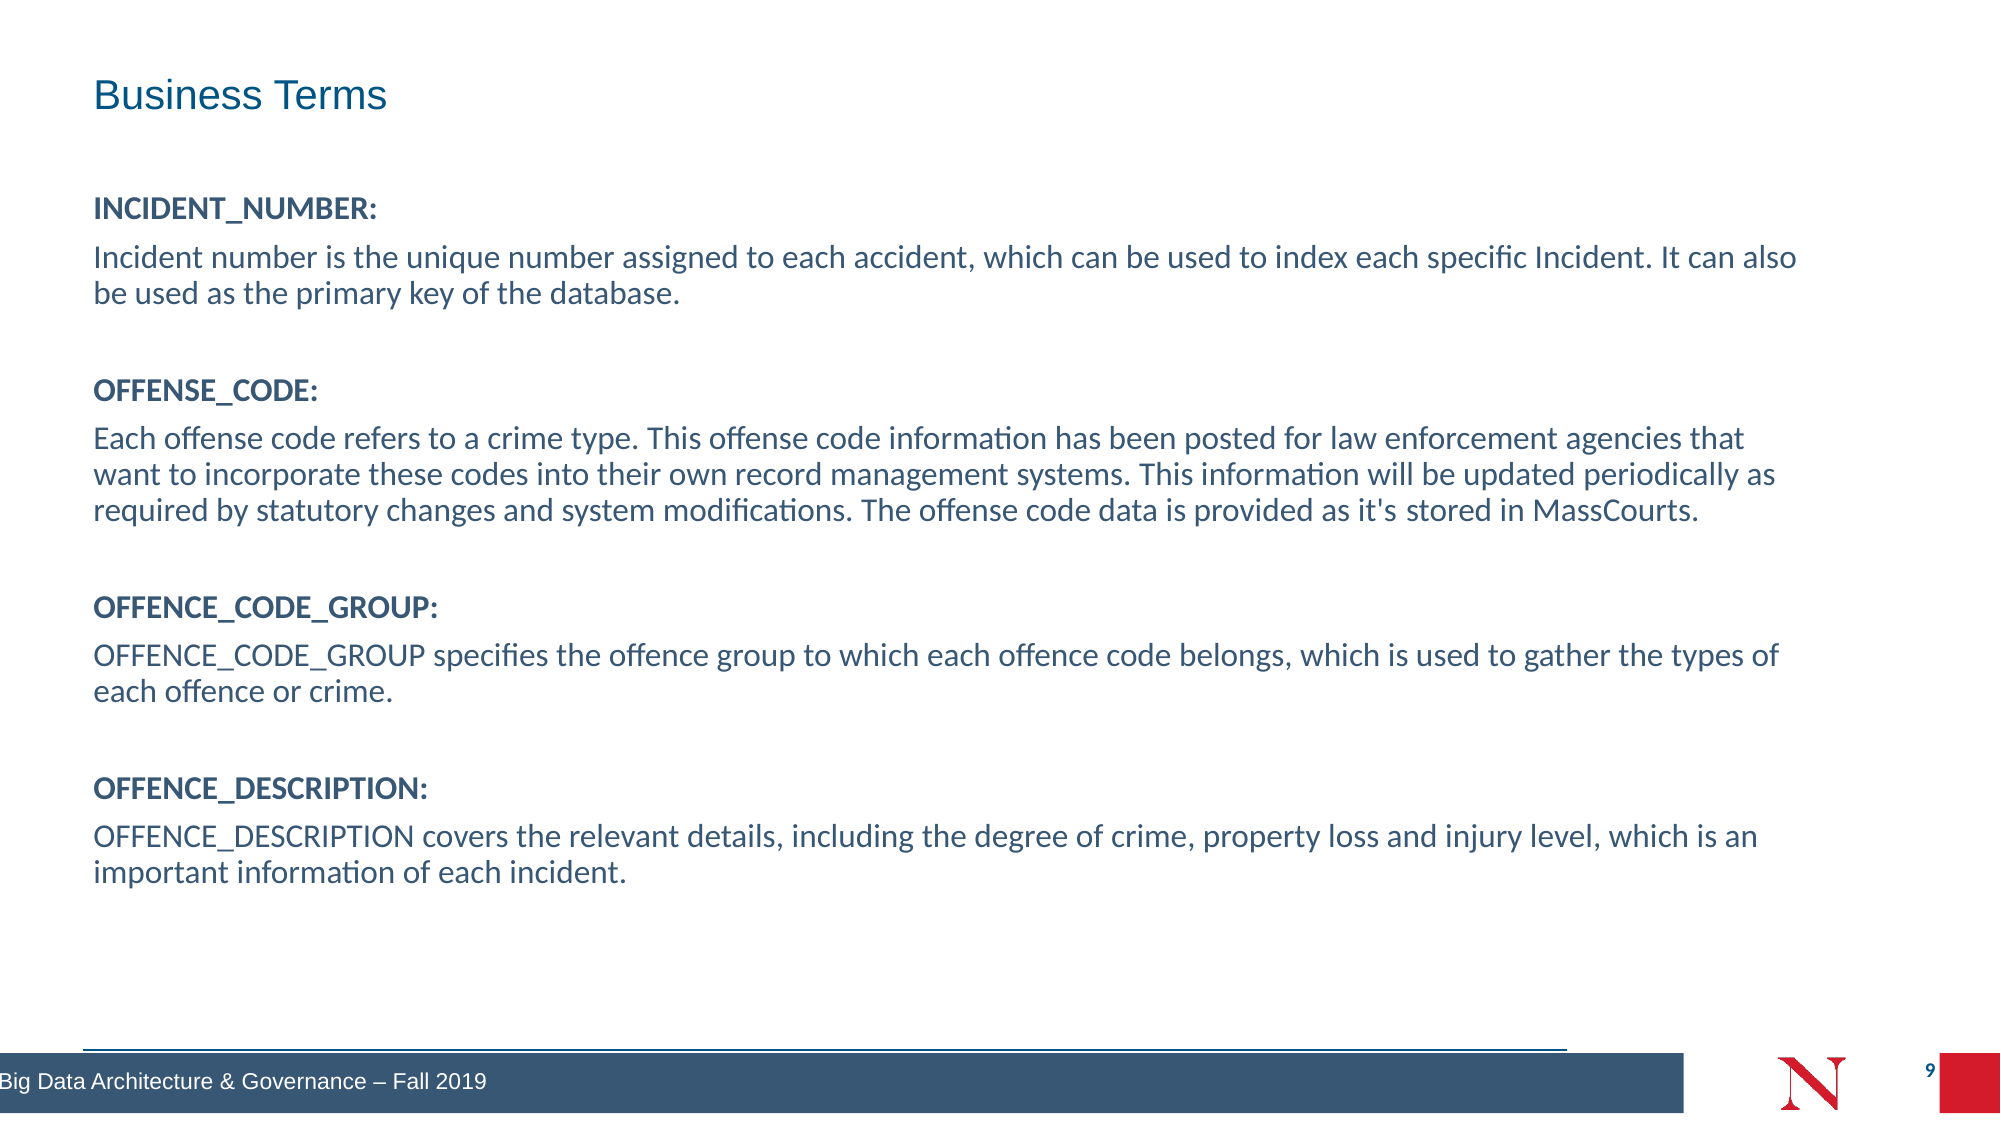

# Business Terms
INCIDENT_NUMBER:
Incident number is the unique number assigned to each accident, which can be used to index each specific Incident. It can also be used as the primary key of the database.

OFFENSE_CODE:
Each offense code refers to a crime type. This offense code information has been posted for law enforcement agencies that want to incorporate these codes into their own record management systems. This information will be updated periodically as required by statutory changes and system modifications. The offense code data is provided as it's stored in MassCourts.

OFFENCE_CODE_GROUP:
OFFENCE_CODE_GROUP specifies the offence group to which each offence code belongs, which is used to gather the types of each offence or crime.

OFFENCE_DESCRIPTION:
OFFENCE_DESCRIPTION covers the relevant details, including the degree of crime, property loss and injury level, which is an important information of each incident.